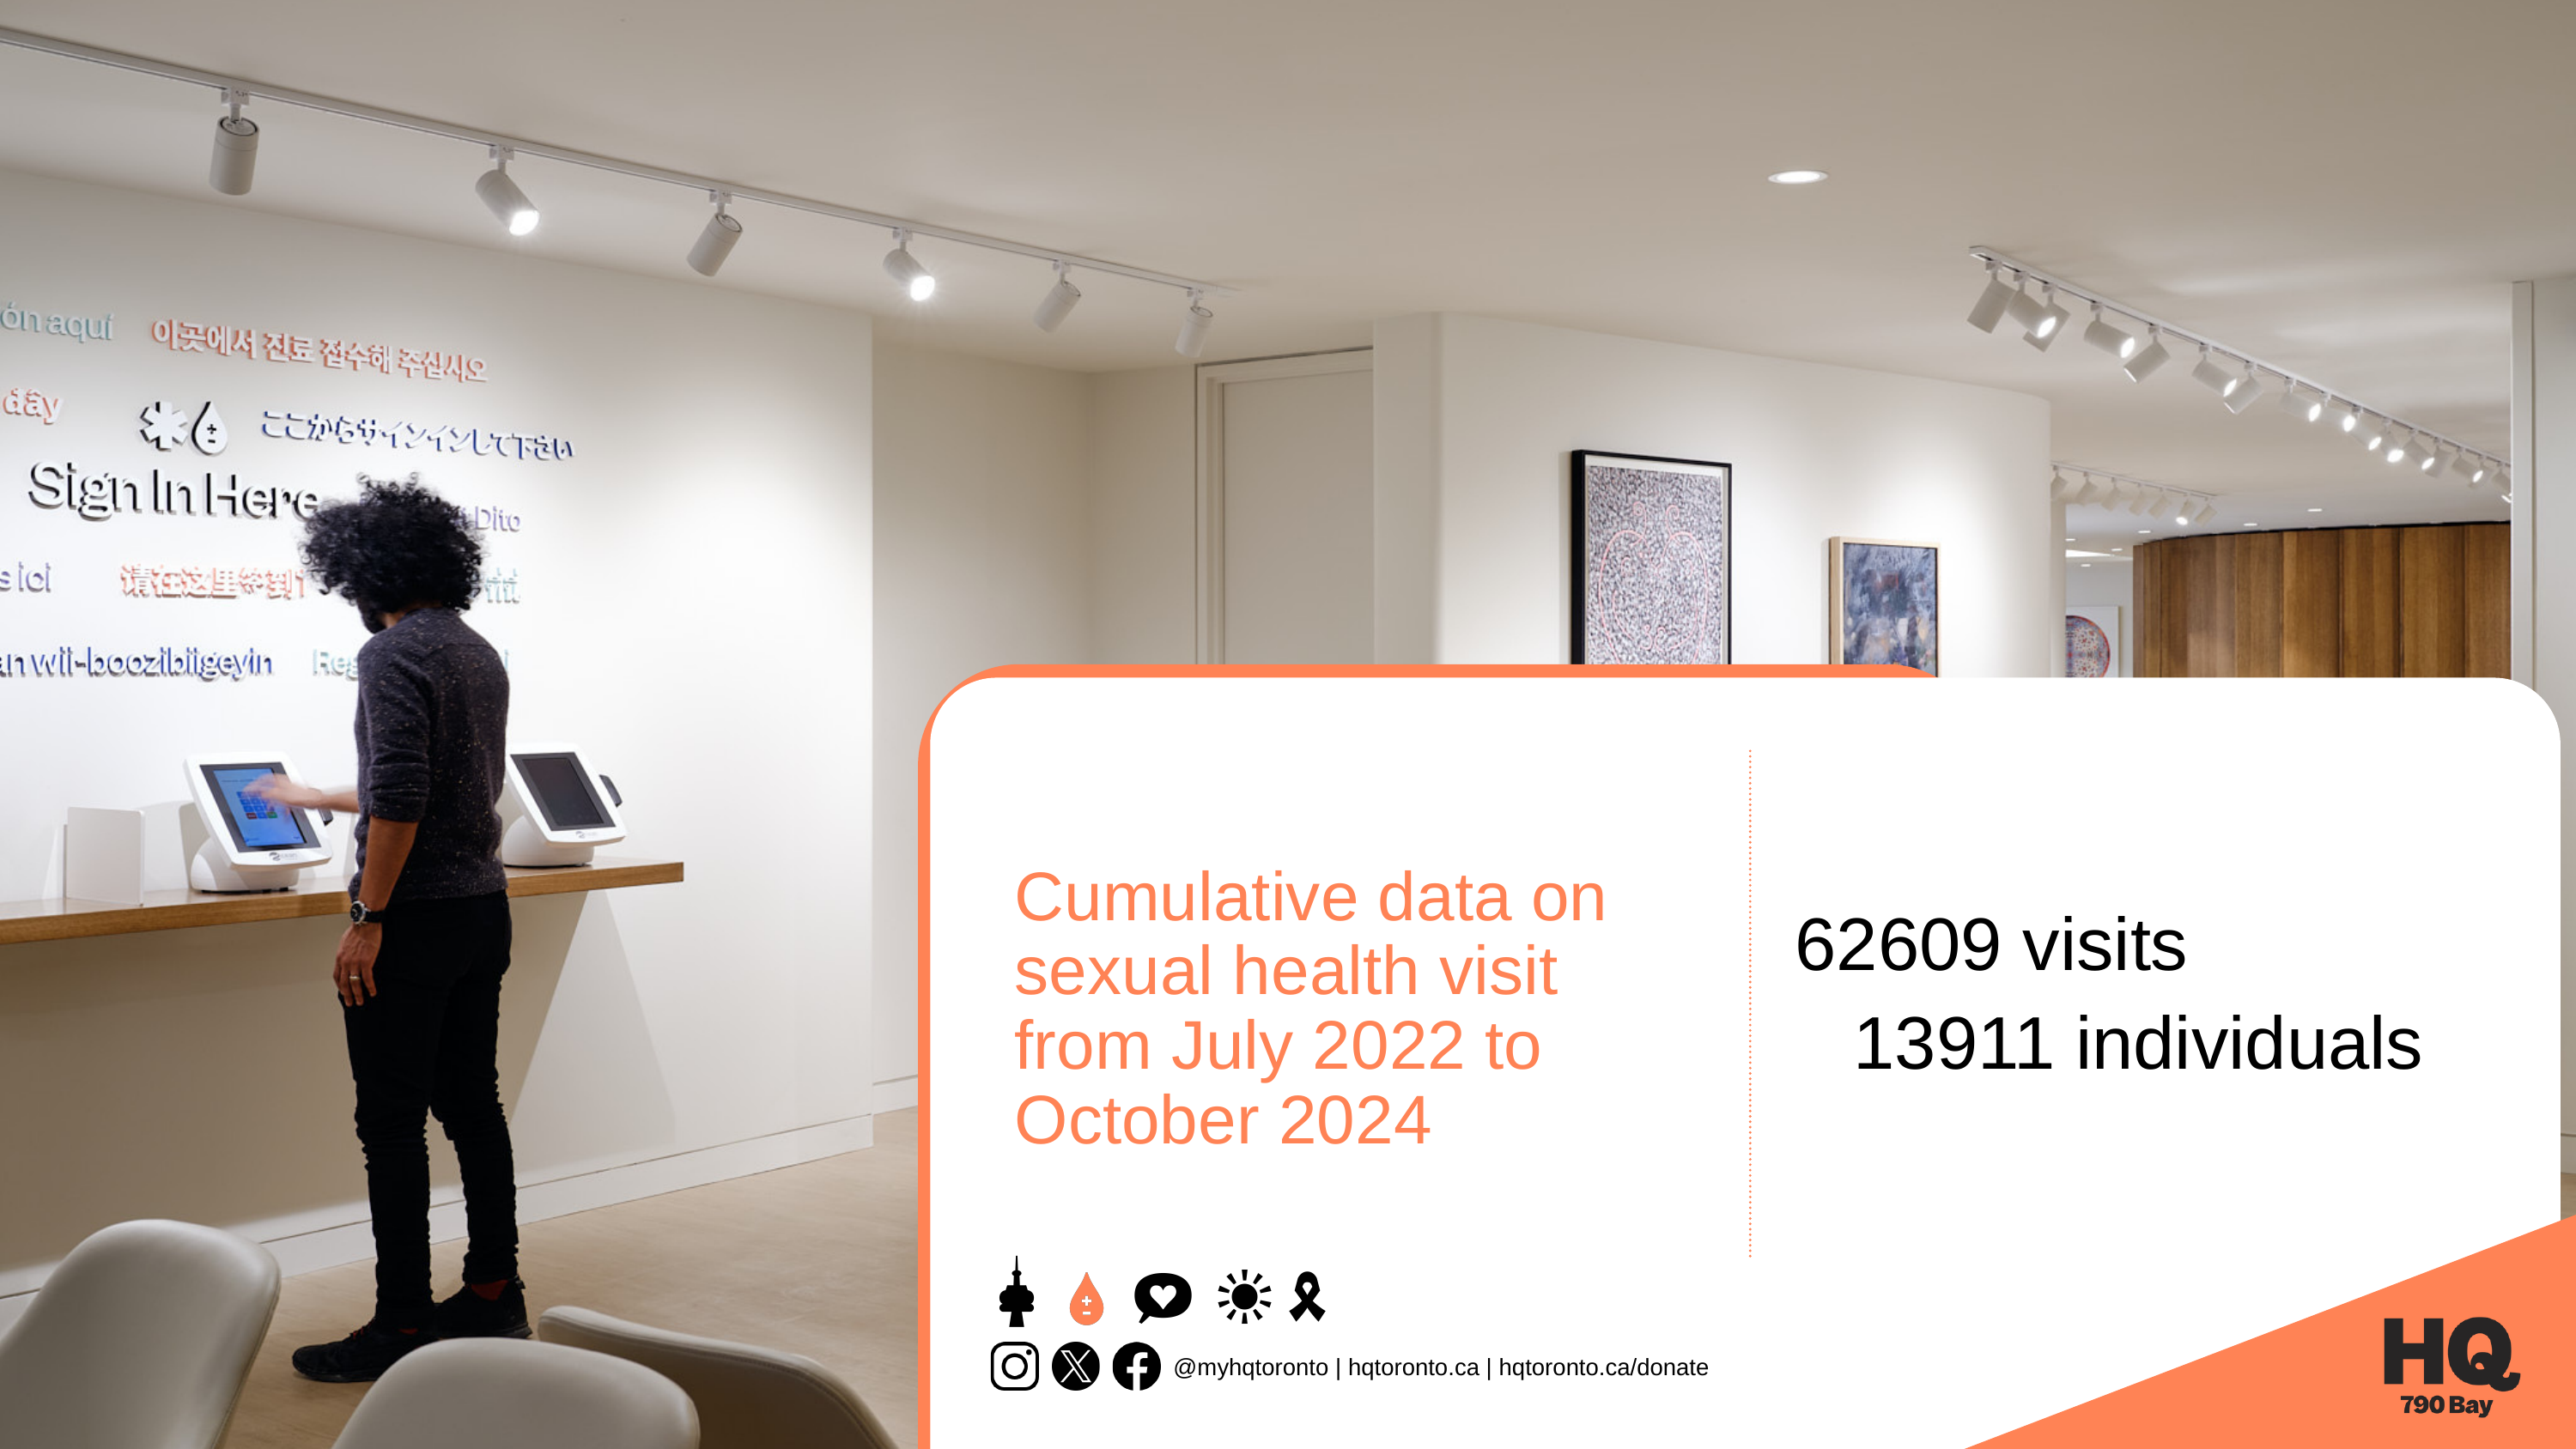

Cumulative data on sexual health visit from July 2022 to October 2024
62609 visits
13911 individuals